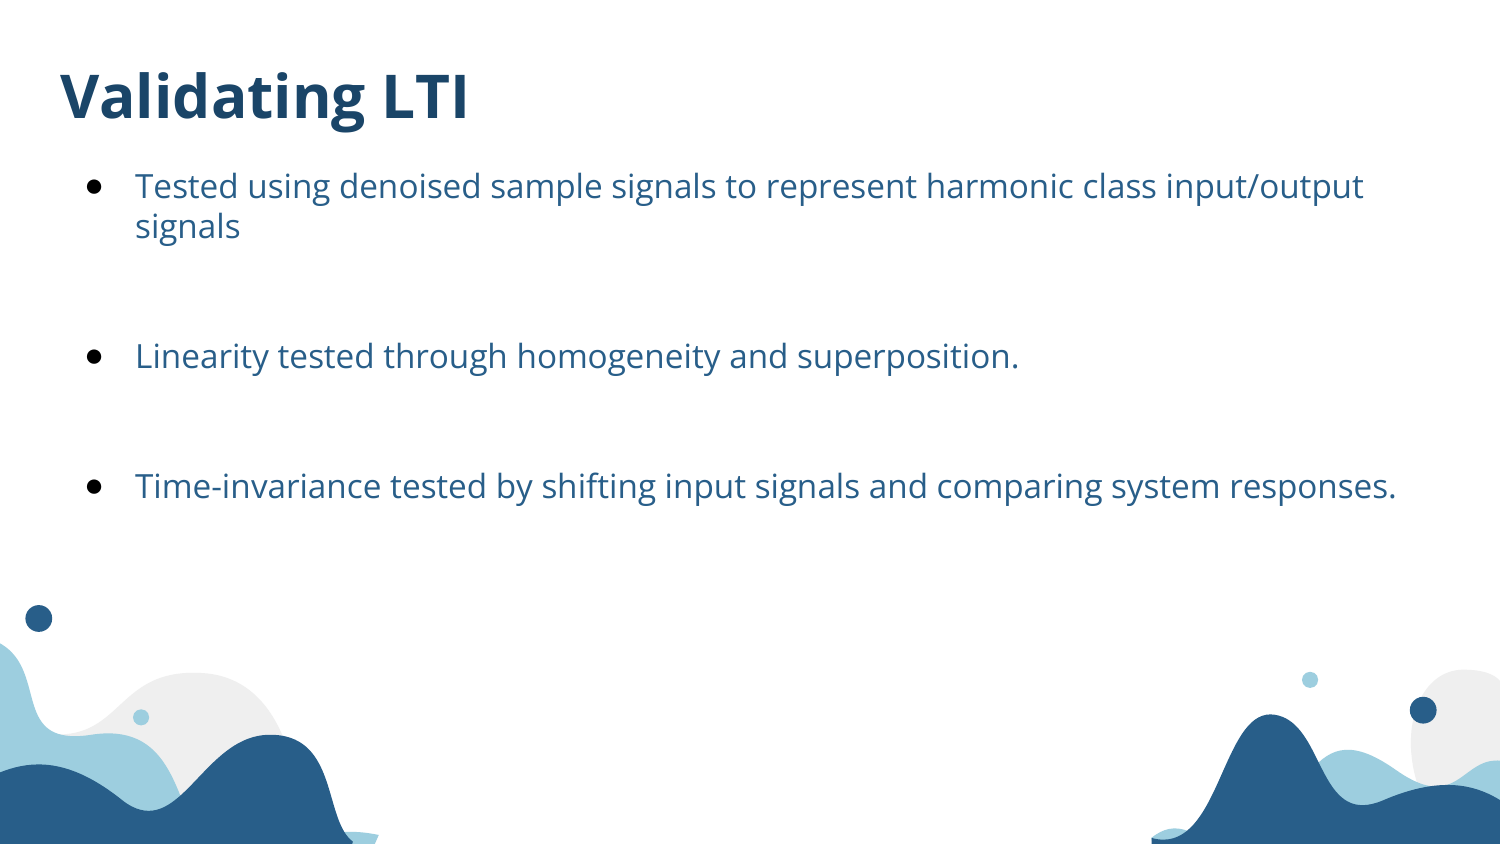

# Validating LTI
Tested using denoised sample signals to represent harmonic class input/output signals

Linearity tested through homogeneity and superposition.

Time-invariance tested by shifting input signals and comparing system responses.